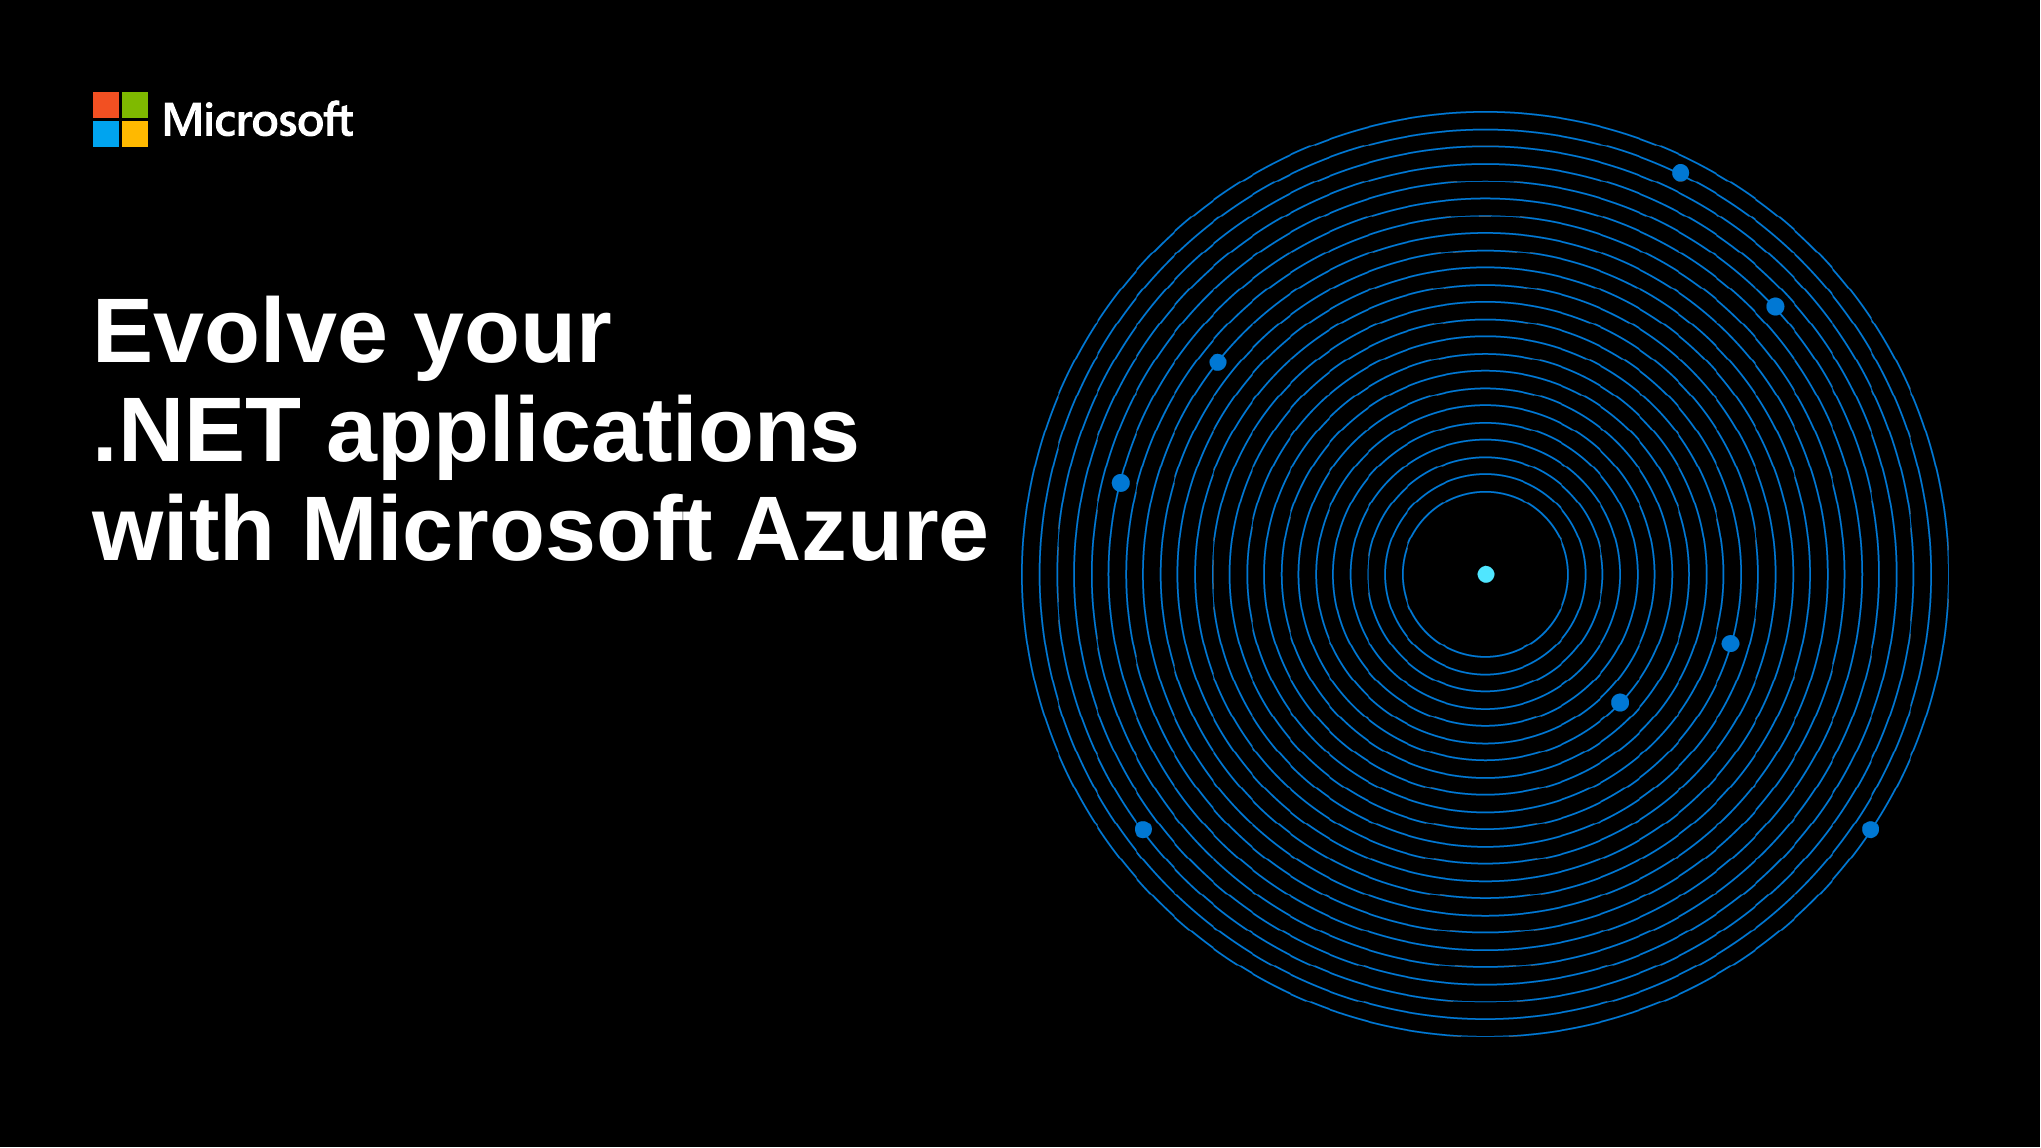

# Evolve your .NET applications with Microsoft Azure